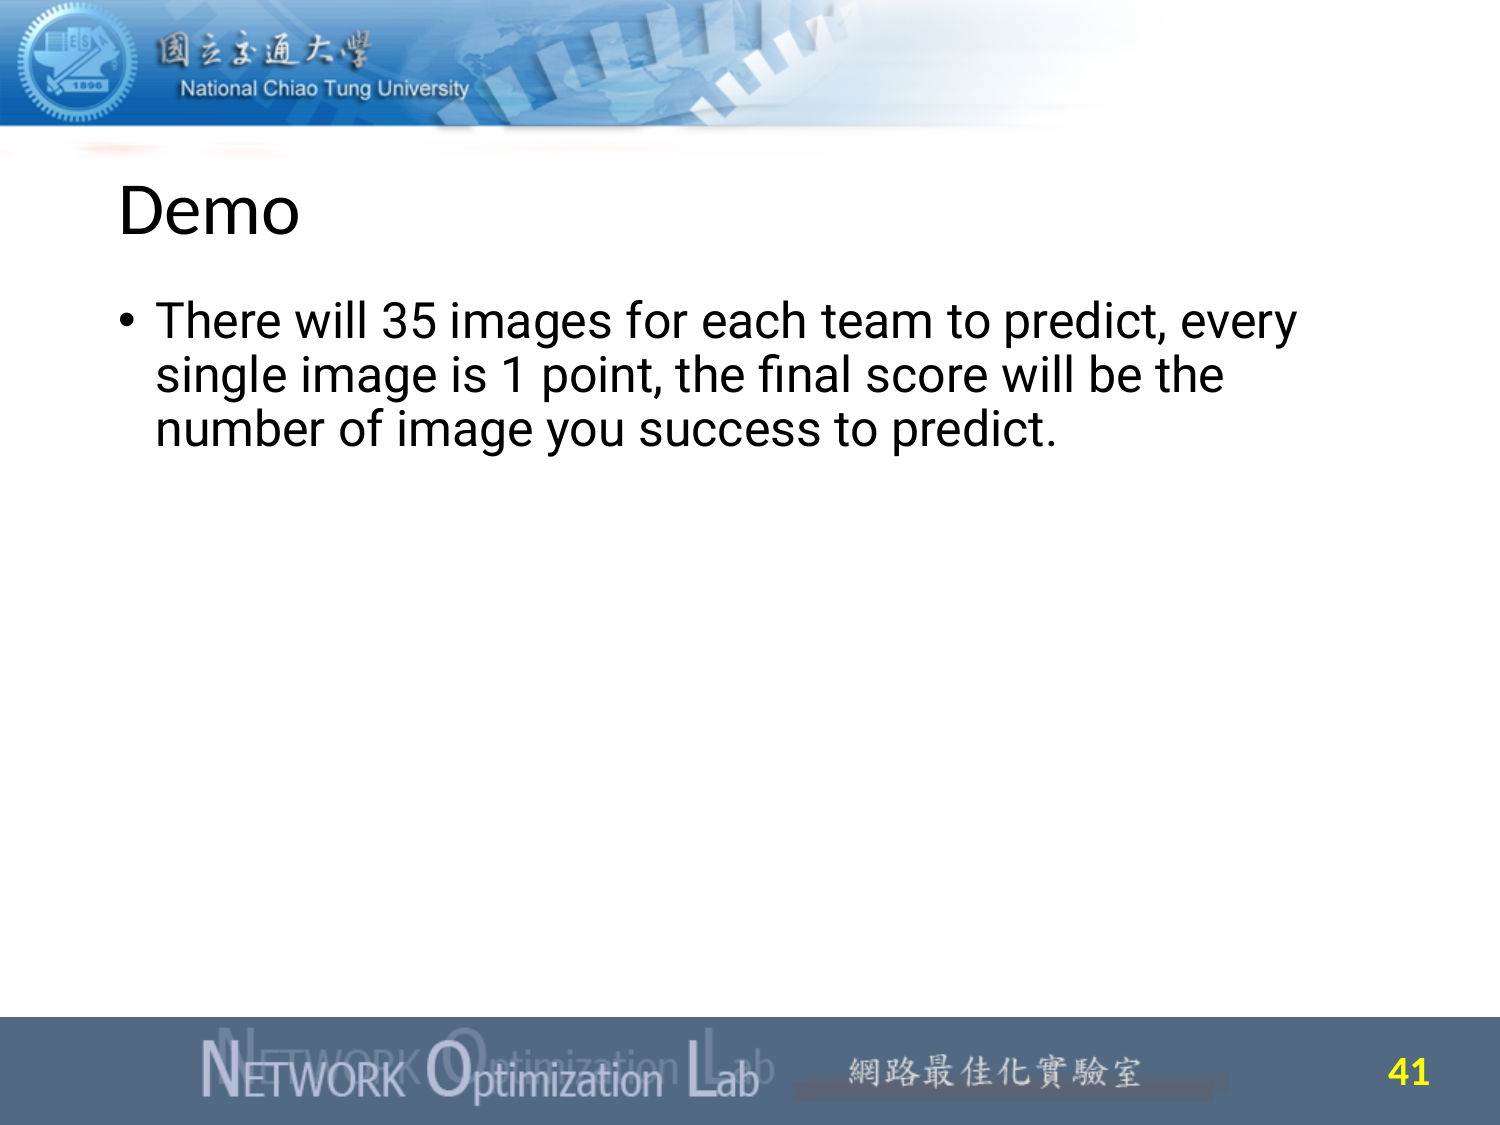

# Demo
There will 35 images for each team to predict, every single image is 1 point, the final score will be the number of image you success to predict.